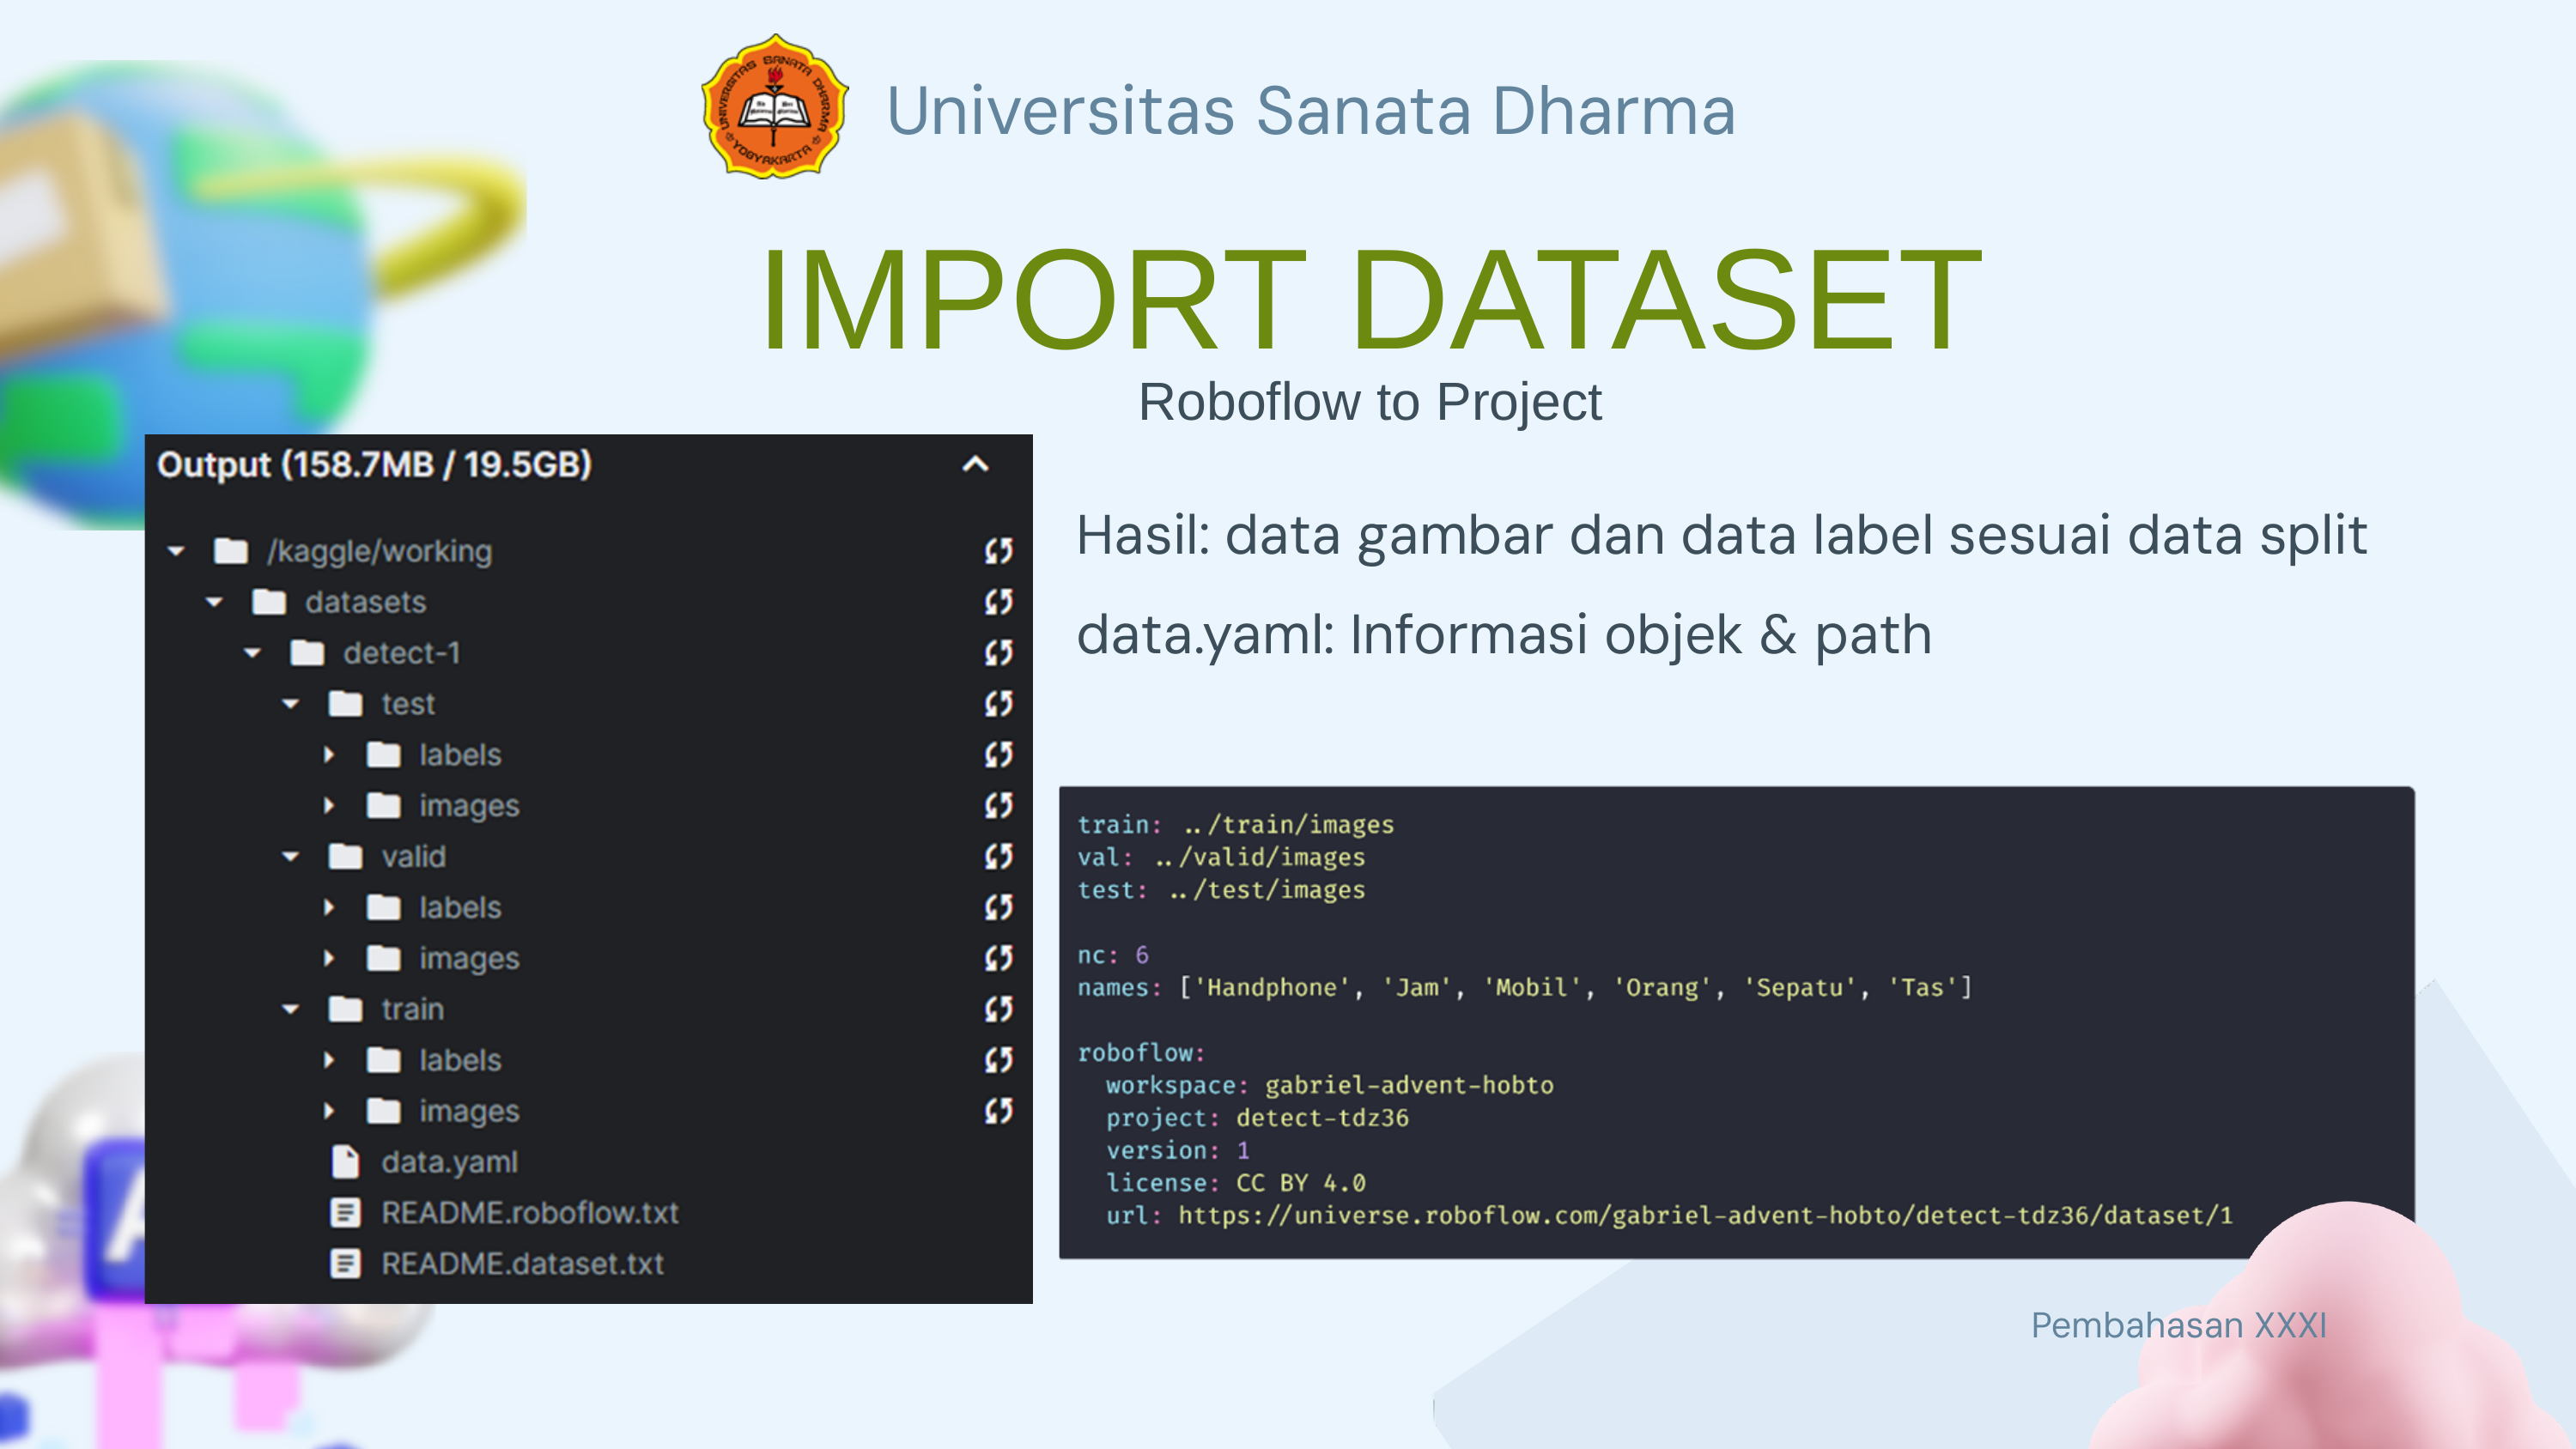

Universitas Sanata Dharma

IMPORT DATASET
Roboflow to Project

Hasil: data gambar dan data label sesuai data split
data.yaml: Informasi objek & path

Pembahasan XXXI